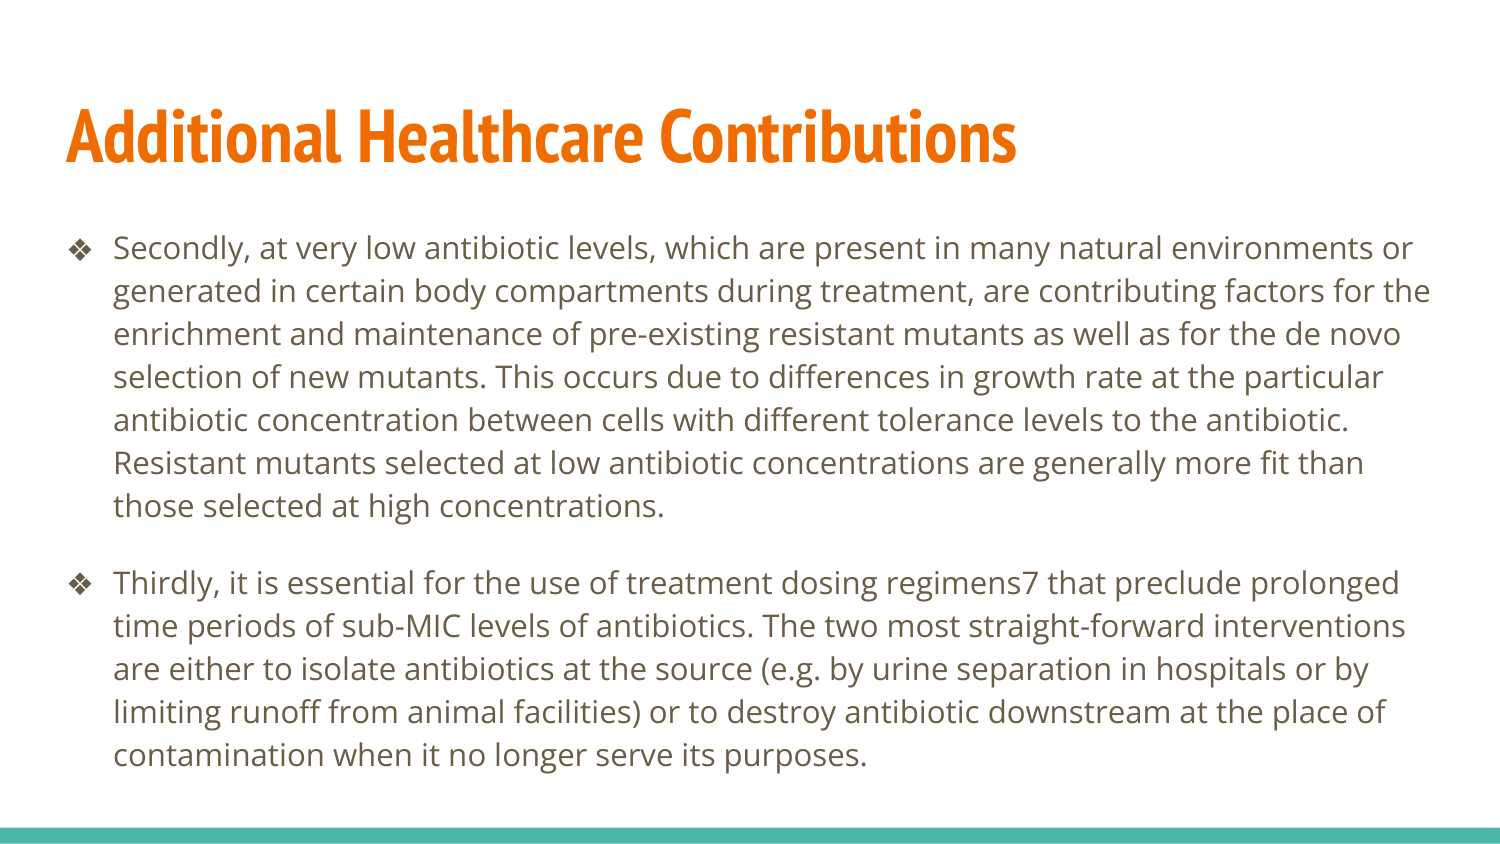

# Additional Healthcare Contributions
Secondly, at very low antibiotic levels, which are present in many natural environments or generated in certain body compartments during treatment, are contributing factors for the enrichment and maintenance of pre-existing resistant mutants as well as for the de novo selection of new mutants. This occurs due to differences in growth rate at the particular antibiotic concentration between cells with different tolerance levels to the antibiotic. Resistant mutants selected at low antibiotic concentrations are generally more fit than those selected at high concentrations.
Thirdly, it is essential for the use of treatment dosing regimens7 that preclude prolonged time periods of sub-MIC levels of antibiotics. The two most straight-forward interventions are either to isolate antibiotics at the source (e.g. by urine separation in hospitals or by limiting runoff from animal facilities) or to destroy antibiotic downstream at the place of contamination when it no longer serve its purposes.